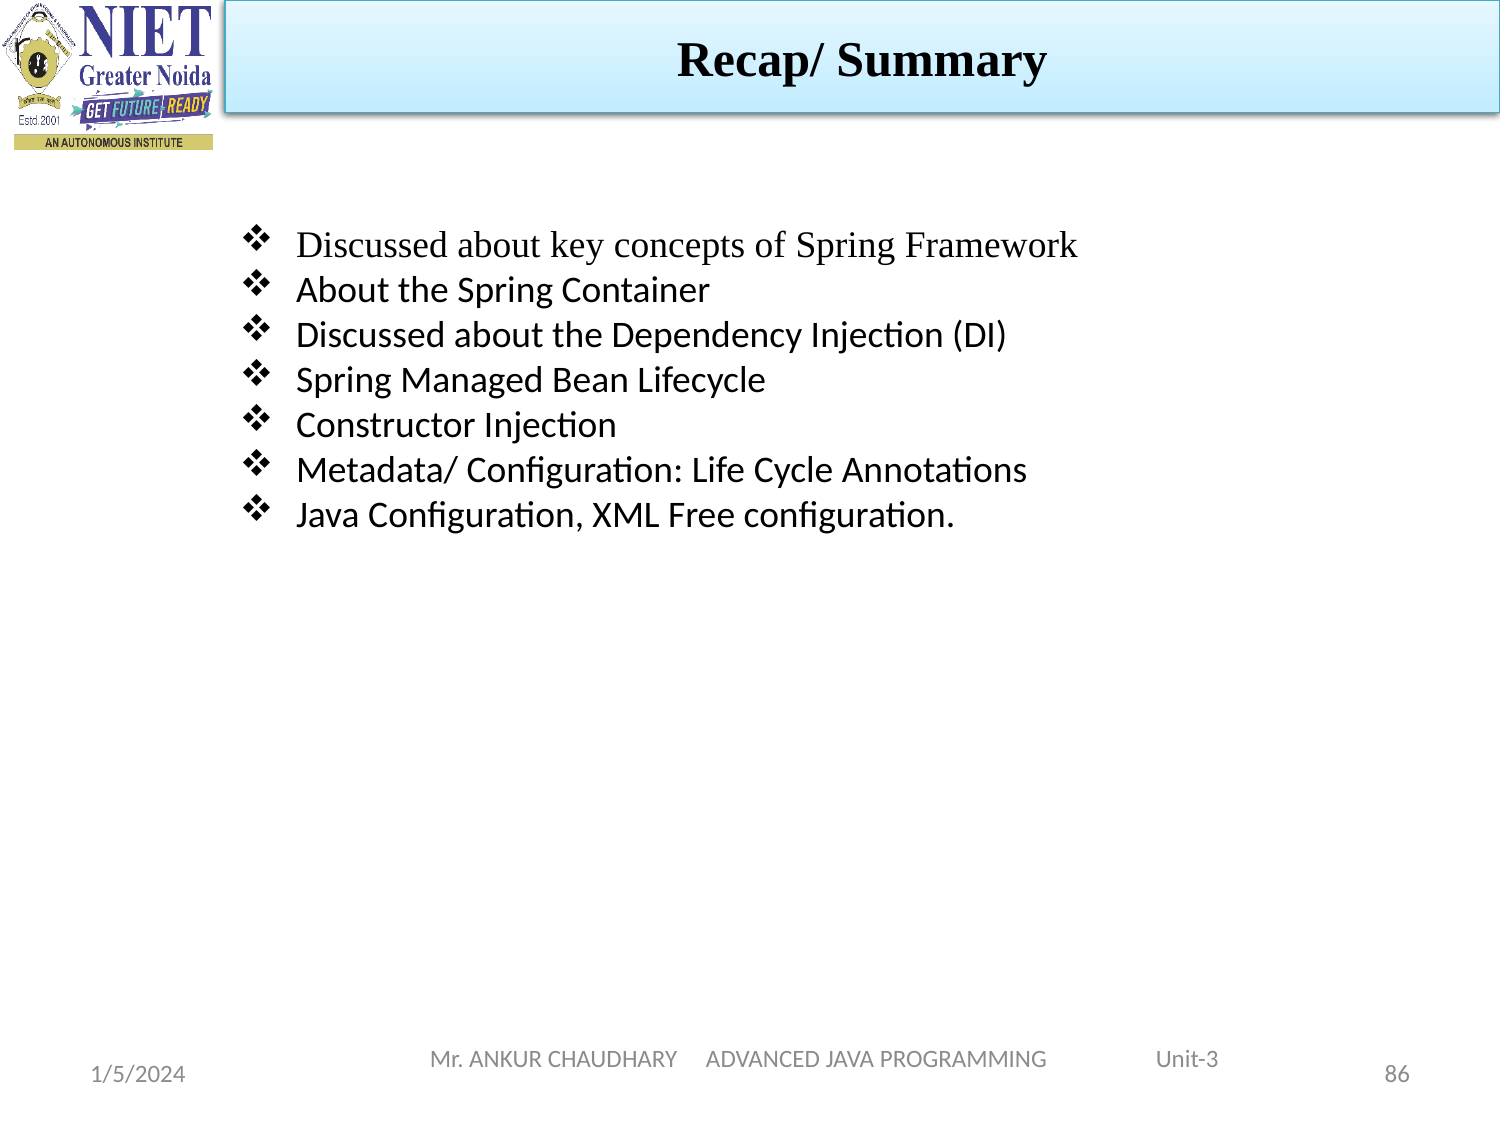

Recap/ Summary
Discussed about key concepts of Spring Framework
About the Spring Container
Discussed about the Dependency Injection (DI)
Spring Managed Bean Lifecycle
Constructor Injection
Metadata/ Configuration: Life Cycle Annotations
Java Configuration, XML Free configuration.
1/5/2024
Mr. ANKUR CHAUDHARY     ADVANCED JAVA PROGRAMMING                   Unit-3
86